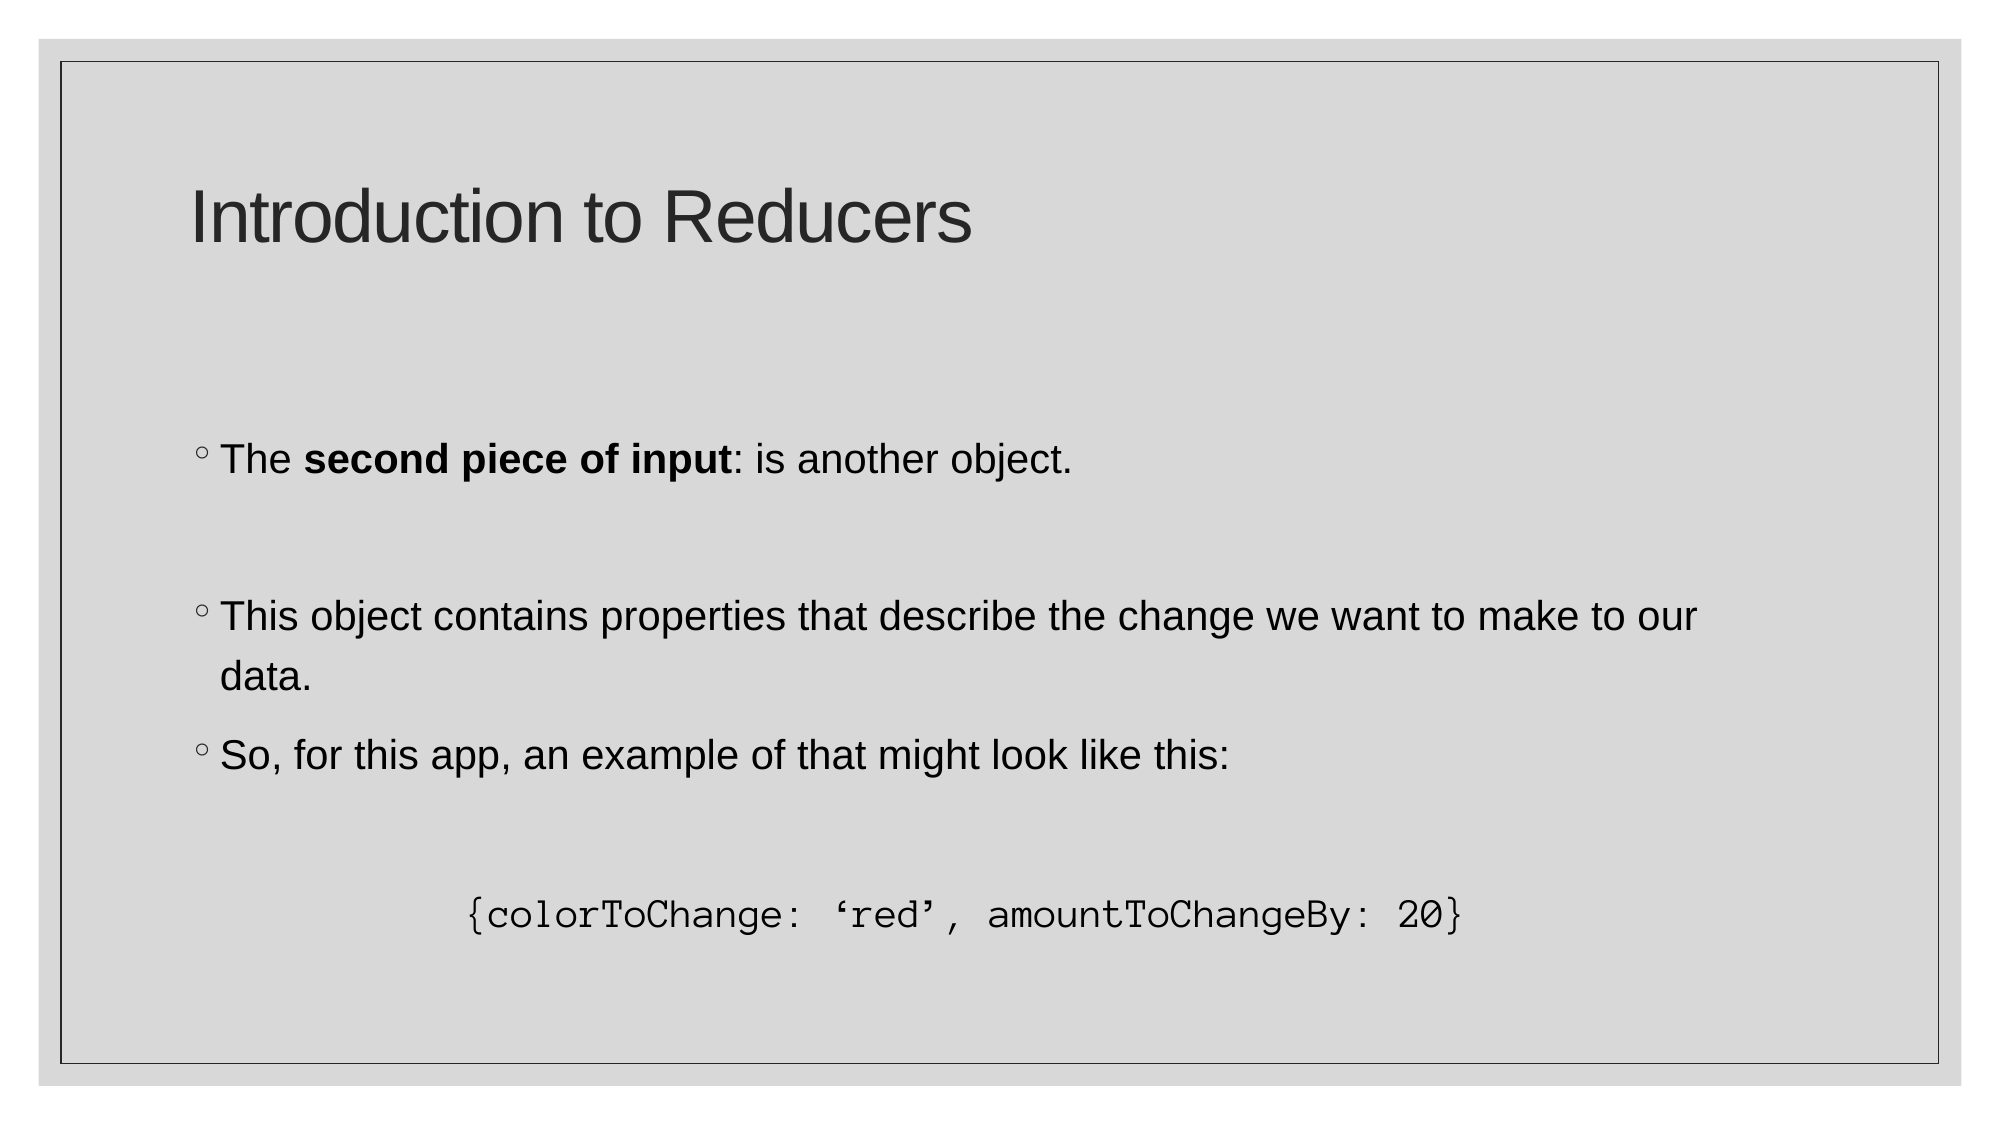

# Introduction to Reducers

The second piece of input: is another object.

This object contains properties that describe the change we want to make to our data.
So, for this app, an example of that might look like this:

{colorToChange: ‘red’, amountToChangeBy: 20}